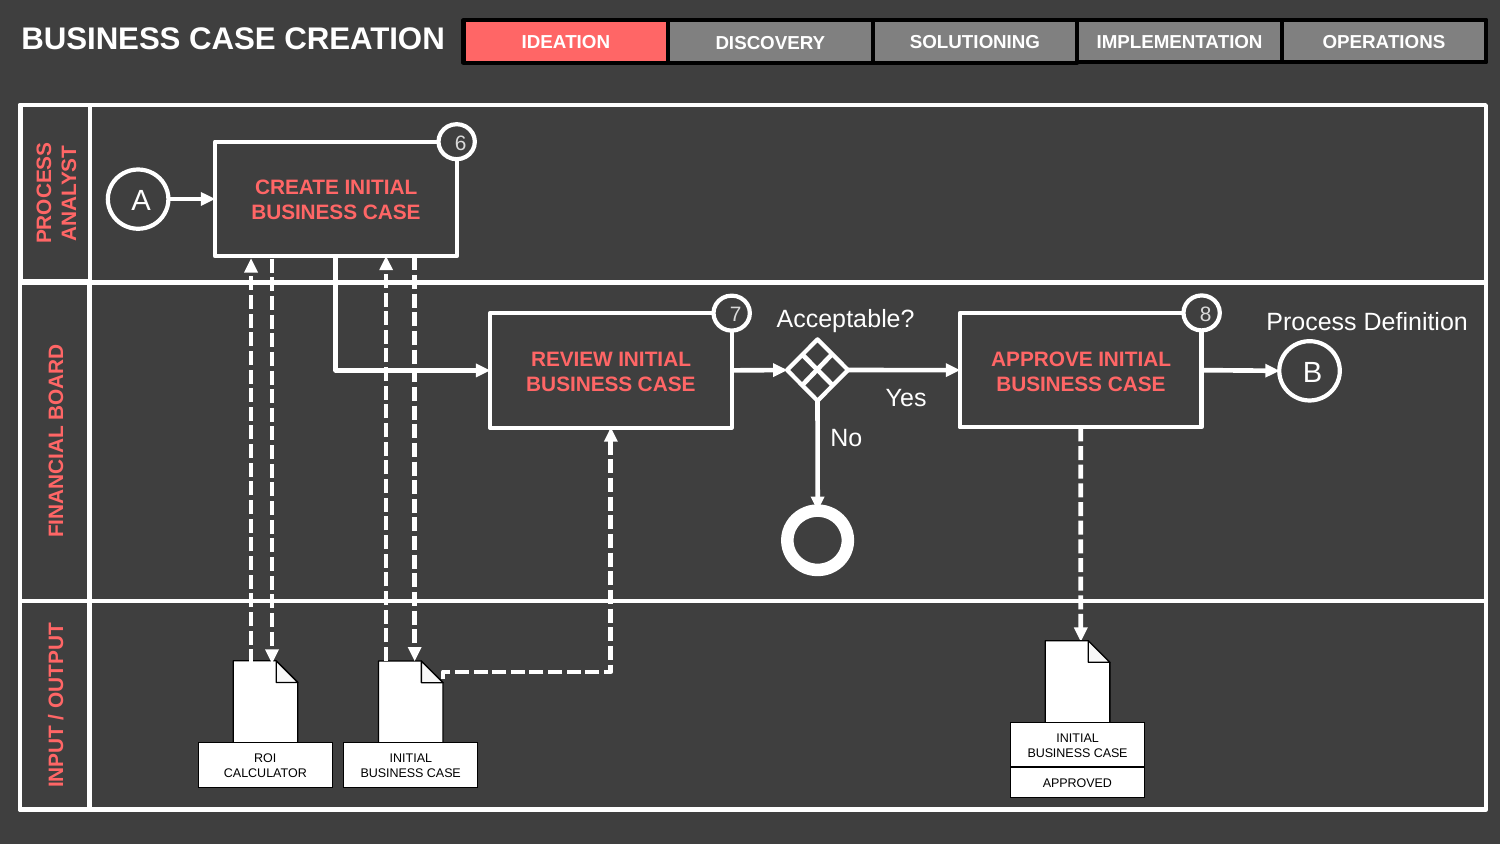

BUSINESS CASE CREATION
IMPLEMENTATION
OPERATIONS
IDEATION
SOLUTIONING
DISCOVERY

6
CREATE INITIAL BUSINESS CASE
PROCESS ANALYST
A

Acceptable?
8
APPROVE INITIAL BUSINESS CASE
7
REVIEW INITIAL BUSINESS CASE
Process Definition

B
Yes
FINANCIAL BOARD
No

INITIAL BUSINESS CASE
APPROVED

ROI CALCULATOR

INITIAL BUSINESS CASE
INPUT / OUTPUT